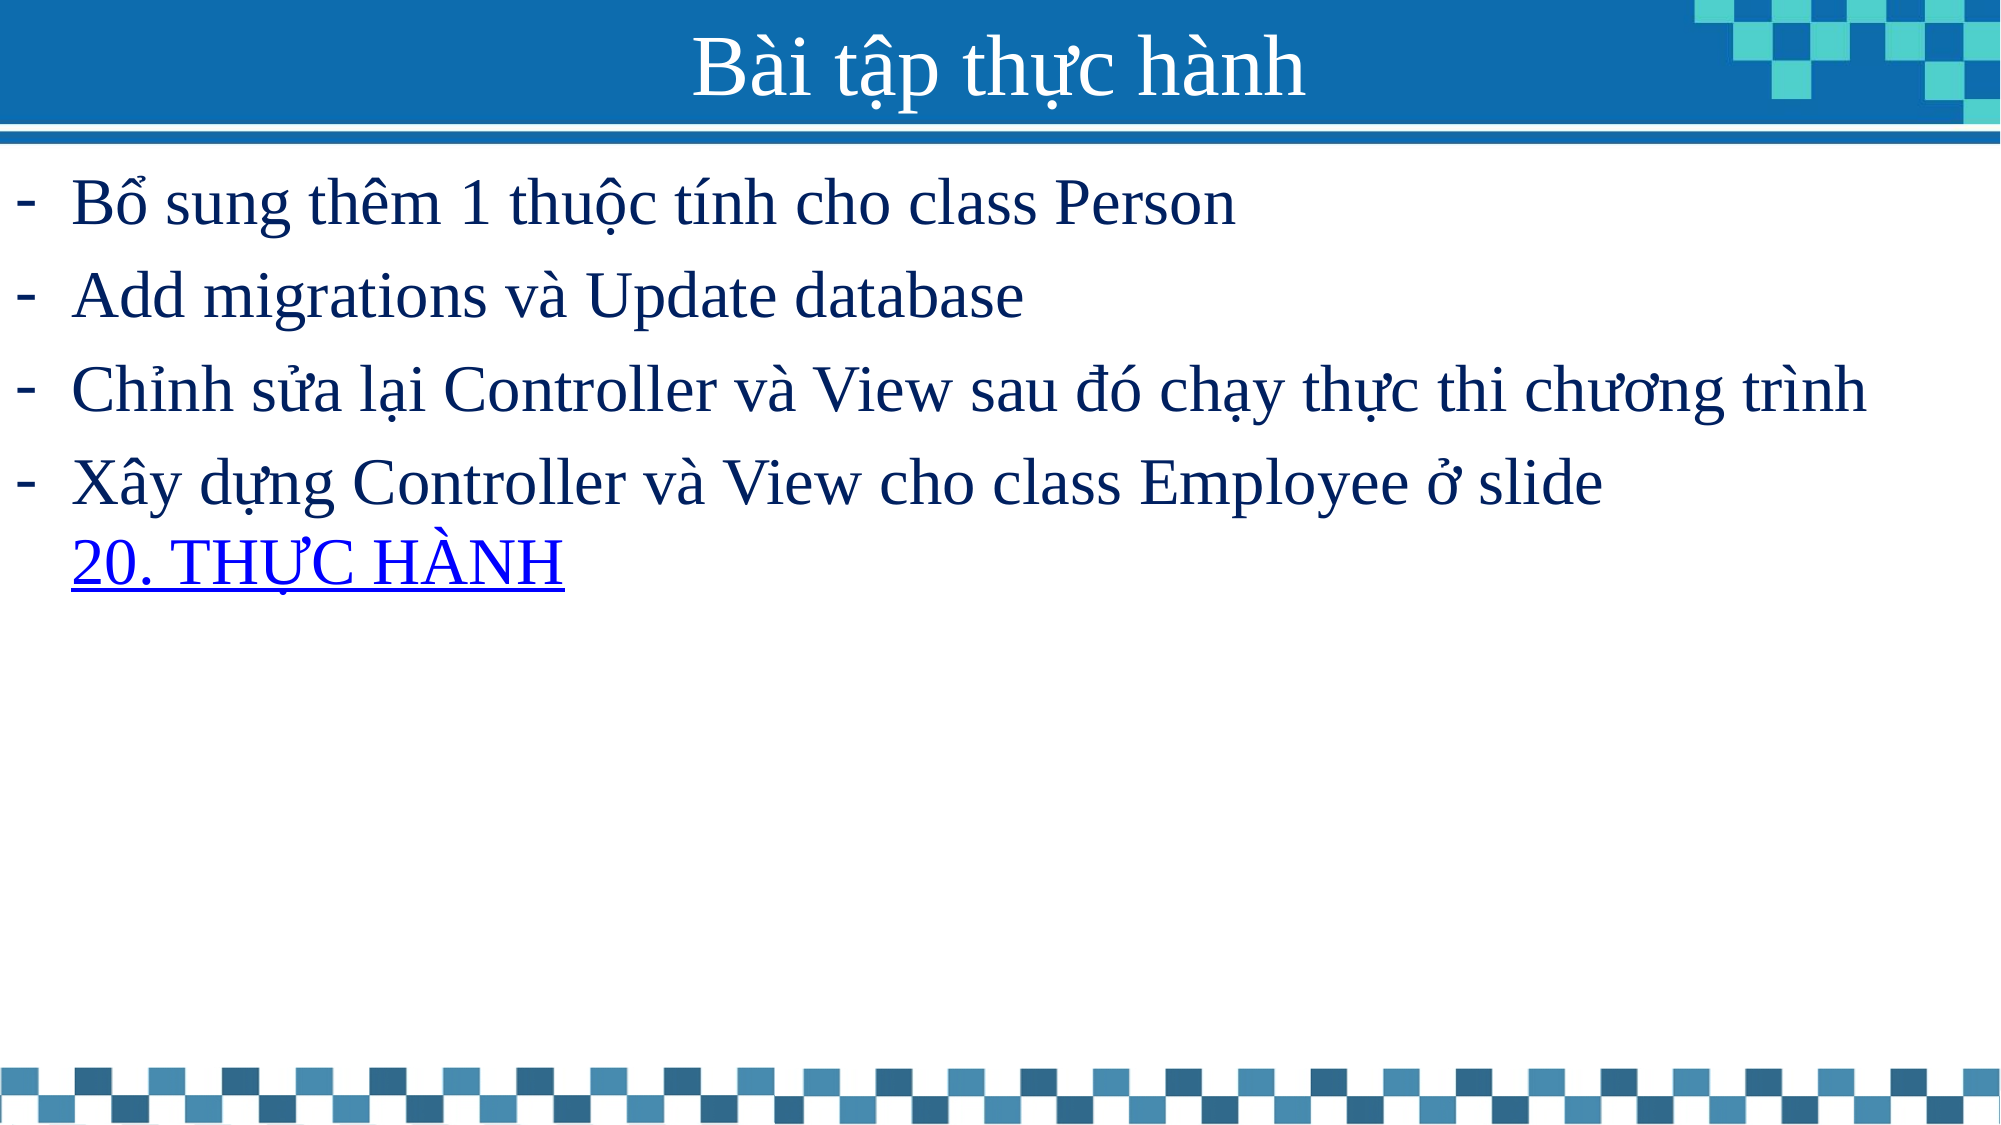

# Bài tập thực hành
Bổ sung thêm 1 thuộc tính cho class Person
Add migrations và Update database
Chỉnh sửa lại Controller và View sau đó chạy thực thi chương trình
Xây dựng Controller và View cho class Employee ở slide 20. THỰC HÀNH